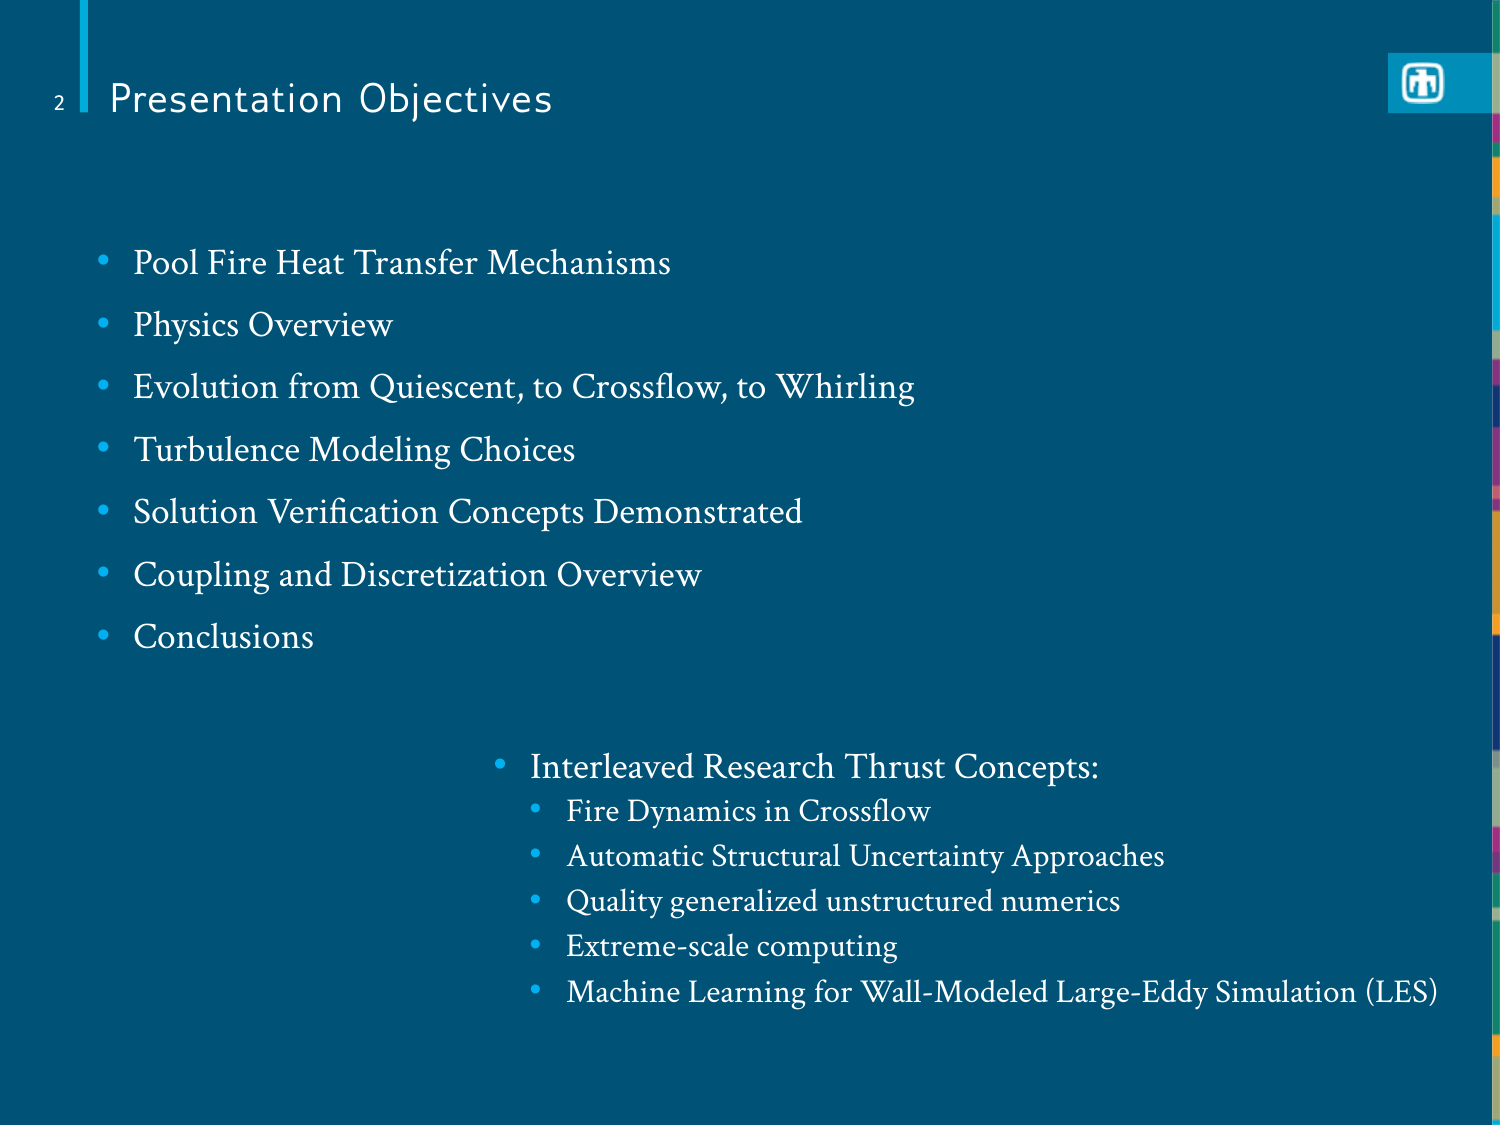

# Presentation Objectives
2
Pool Fire Heat Transfer Mechanisms
Physics Overview
Evolution from Quiescent, to Crossflow, to Whirling
Turbulence Modeling Choices
Solution Verification Concepts Demonstrated
Coupling and Discretization Overview
Conclusions

Interleaved Research Thrust Concepts:
Fire Dynamics in Crossflow
Automatic Structural Uncertainty Approaches
Quality generalized unstructured numerics
Extreme-scale computing
Machine Learning for Wall-Modeled Large-Eddy Simulation (LES)